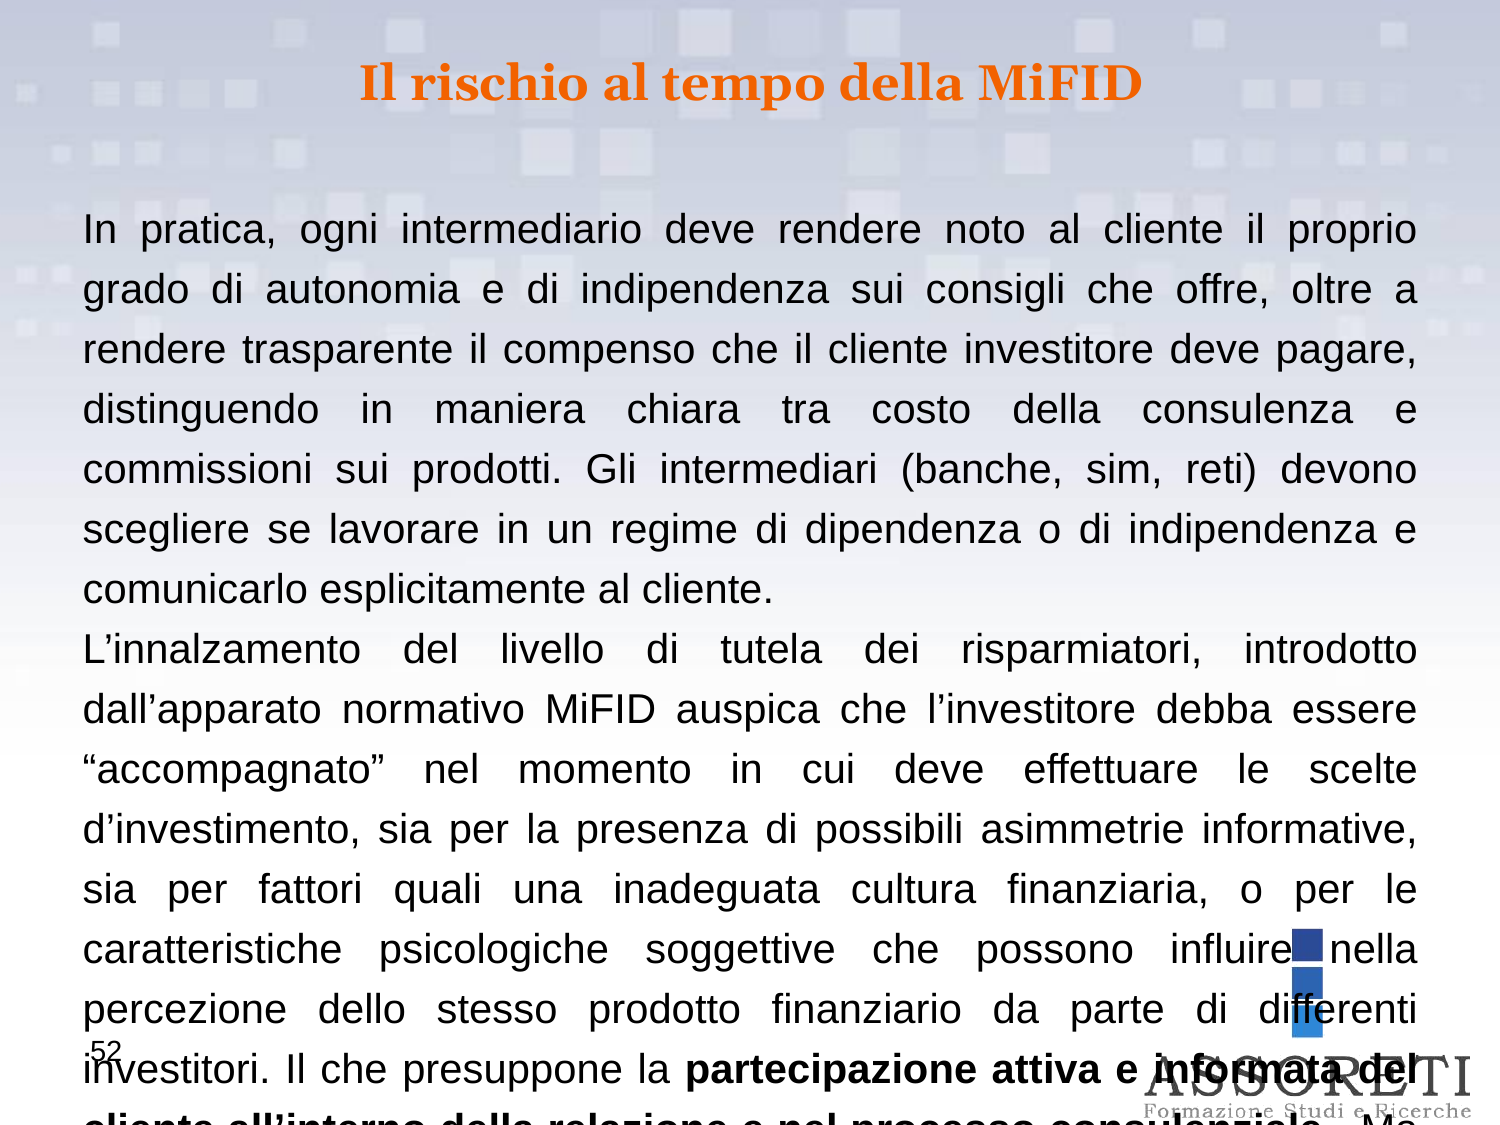

Il rischio al tempo della MiFID
In pratica, ogni intermediario deve rendere noto al cliente il proprio grado di autonomia e di indipendenza sui consigli che offre, oltre a rendere trasparente il compenso che il cliente investitore deve pagare, distinguendo in maniera chiara tra costo della consulenza e commissioni sui prodotti. Gli intermediari (banche, sim, reti) devono scegliere se lavorare in un regime di dipendenza o di indipendenza e comunicarlo esplicitamente al cliente.
L’innalzamento del livello di tutela dei risparmiatori, introdotto dall’apparato normativo MiFID auspica che l’investitore debba essere “accompagnato” nel momento in cui deve effettuare le scelte d’investimento, sia per la presenza di possibili asimmetrie informative, sia per fattori quali una inadeguata cultura finanziaria, o per le caratteristiche psicologiche soggettive che possono influire nella percezione dello stesso prodotto finanziario da parte di differenti investitori. Il che presuppone la partecipazione attiva e informata del cliente all’interno della relazione e nel processo consulenziale.  Ma esitono profonde differenze percettive e interpretative del/i «rischio/i» che gli individui hanno rispetto agli Esperti.
52